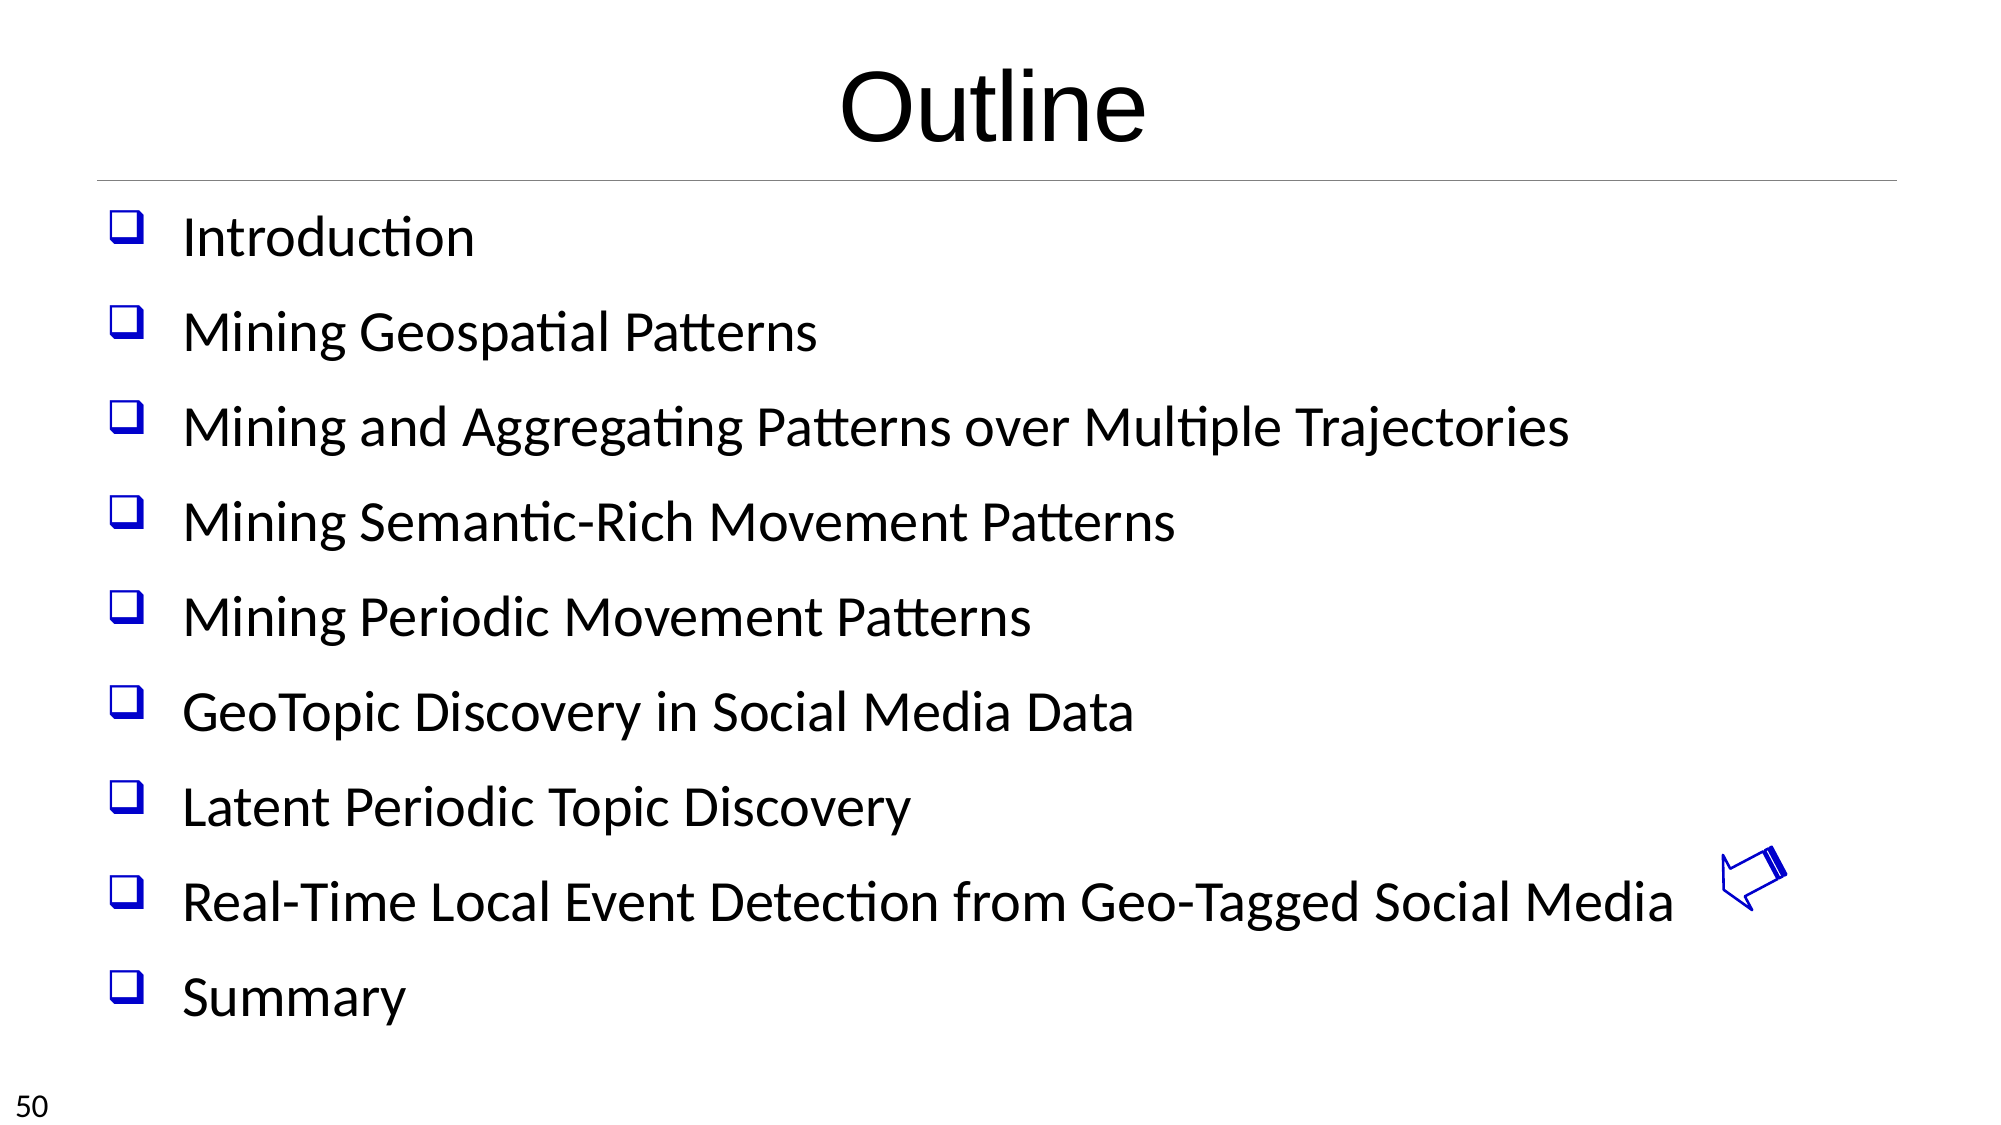

# Outline
Introduction
Mining Geospatial Patterns
Mining and Aggregating Patterns over Multiple Trajectories
Mining Semantic-Rich Movement Patterns
Mining Periodic Movement Patterns
GeoTopic Discovery in Social Media Data
Latent Periodic Topic Discovery
Real-Time Local Event Detection from Geo-Tagged Social Media
Summary